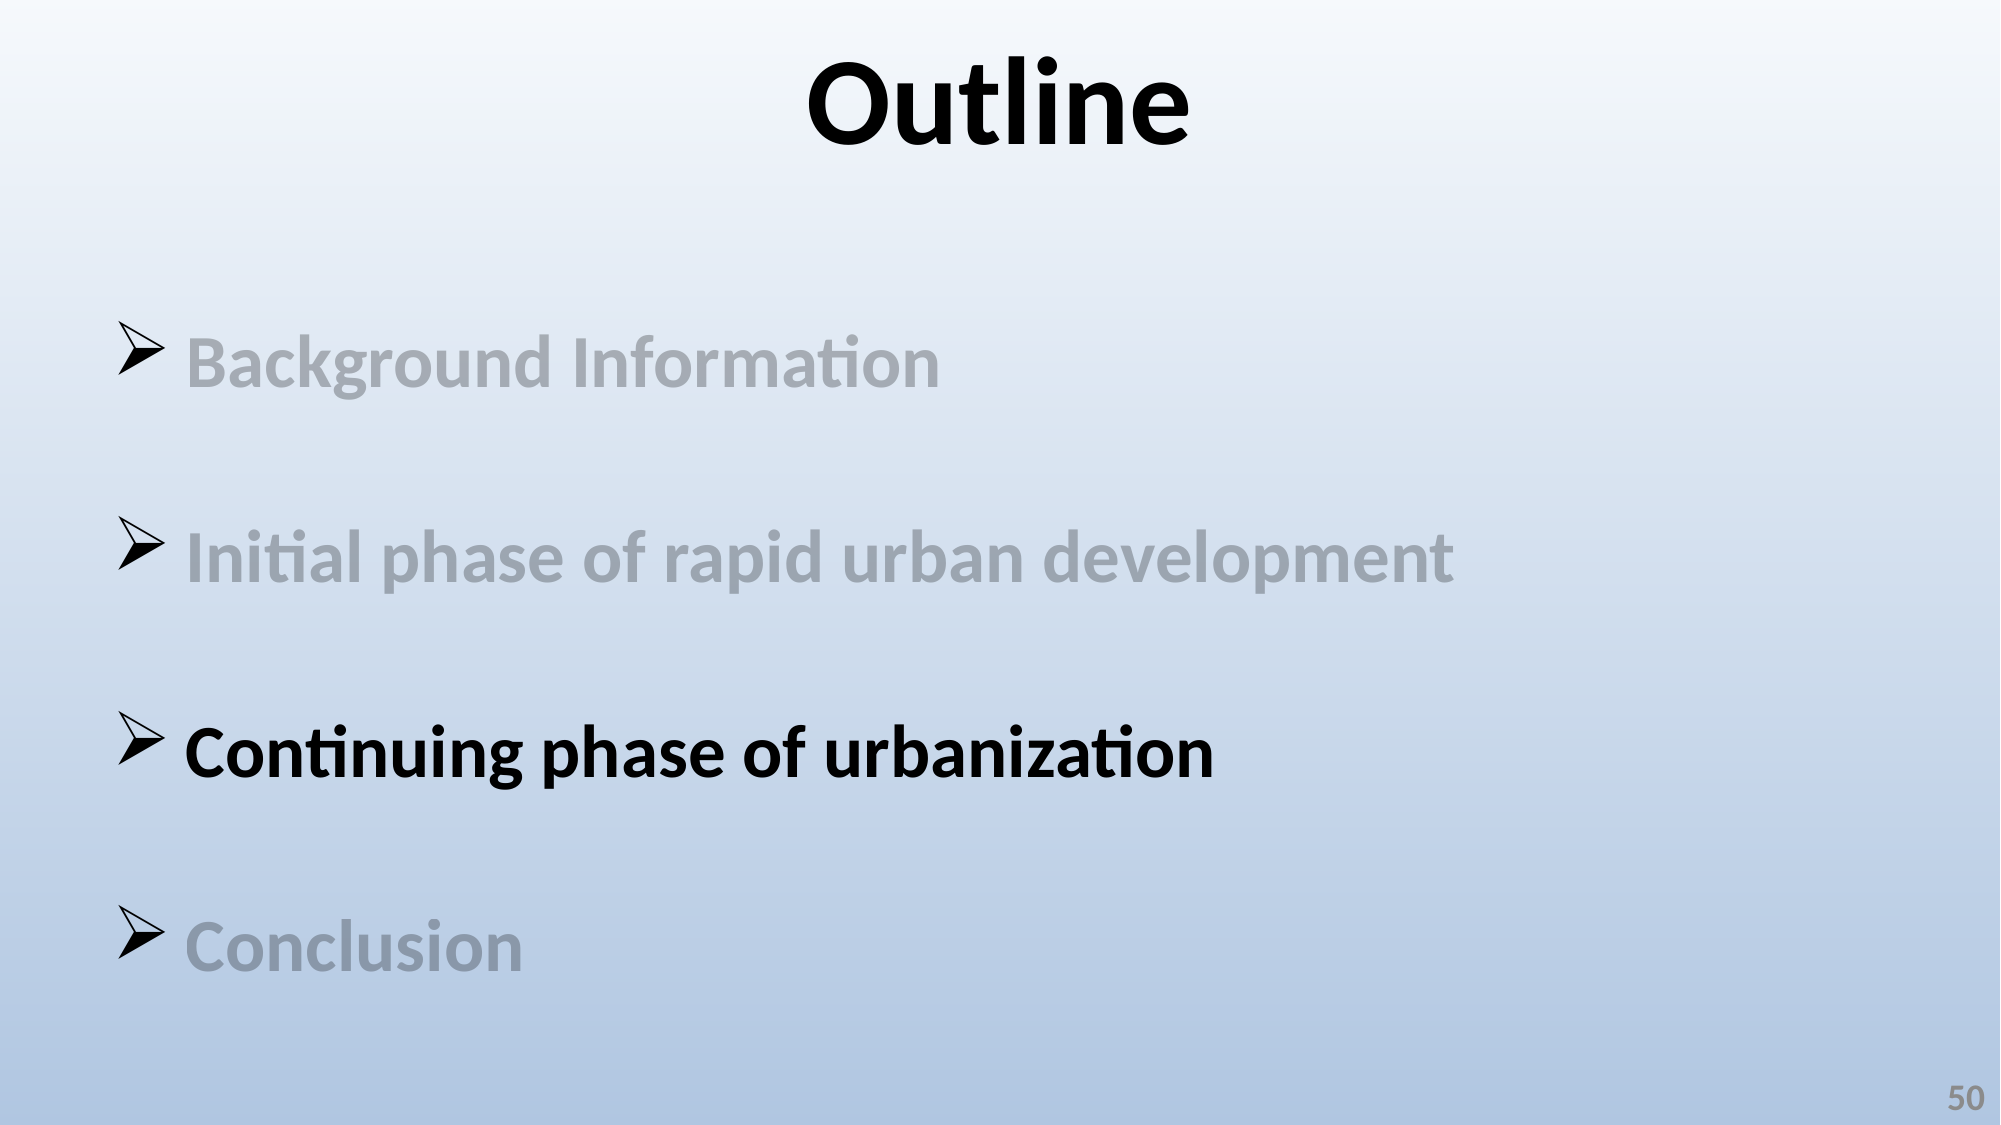

# Outline
Background Information
Initial phase of rapid urban development
Continuing phase of urbanization
Conclusion
50